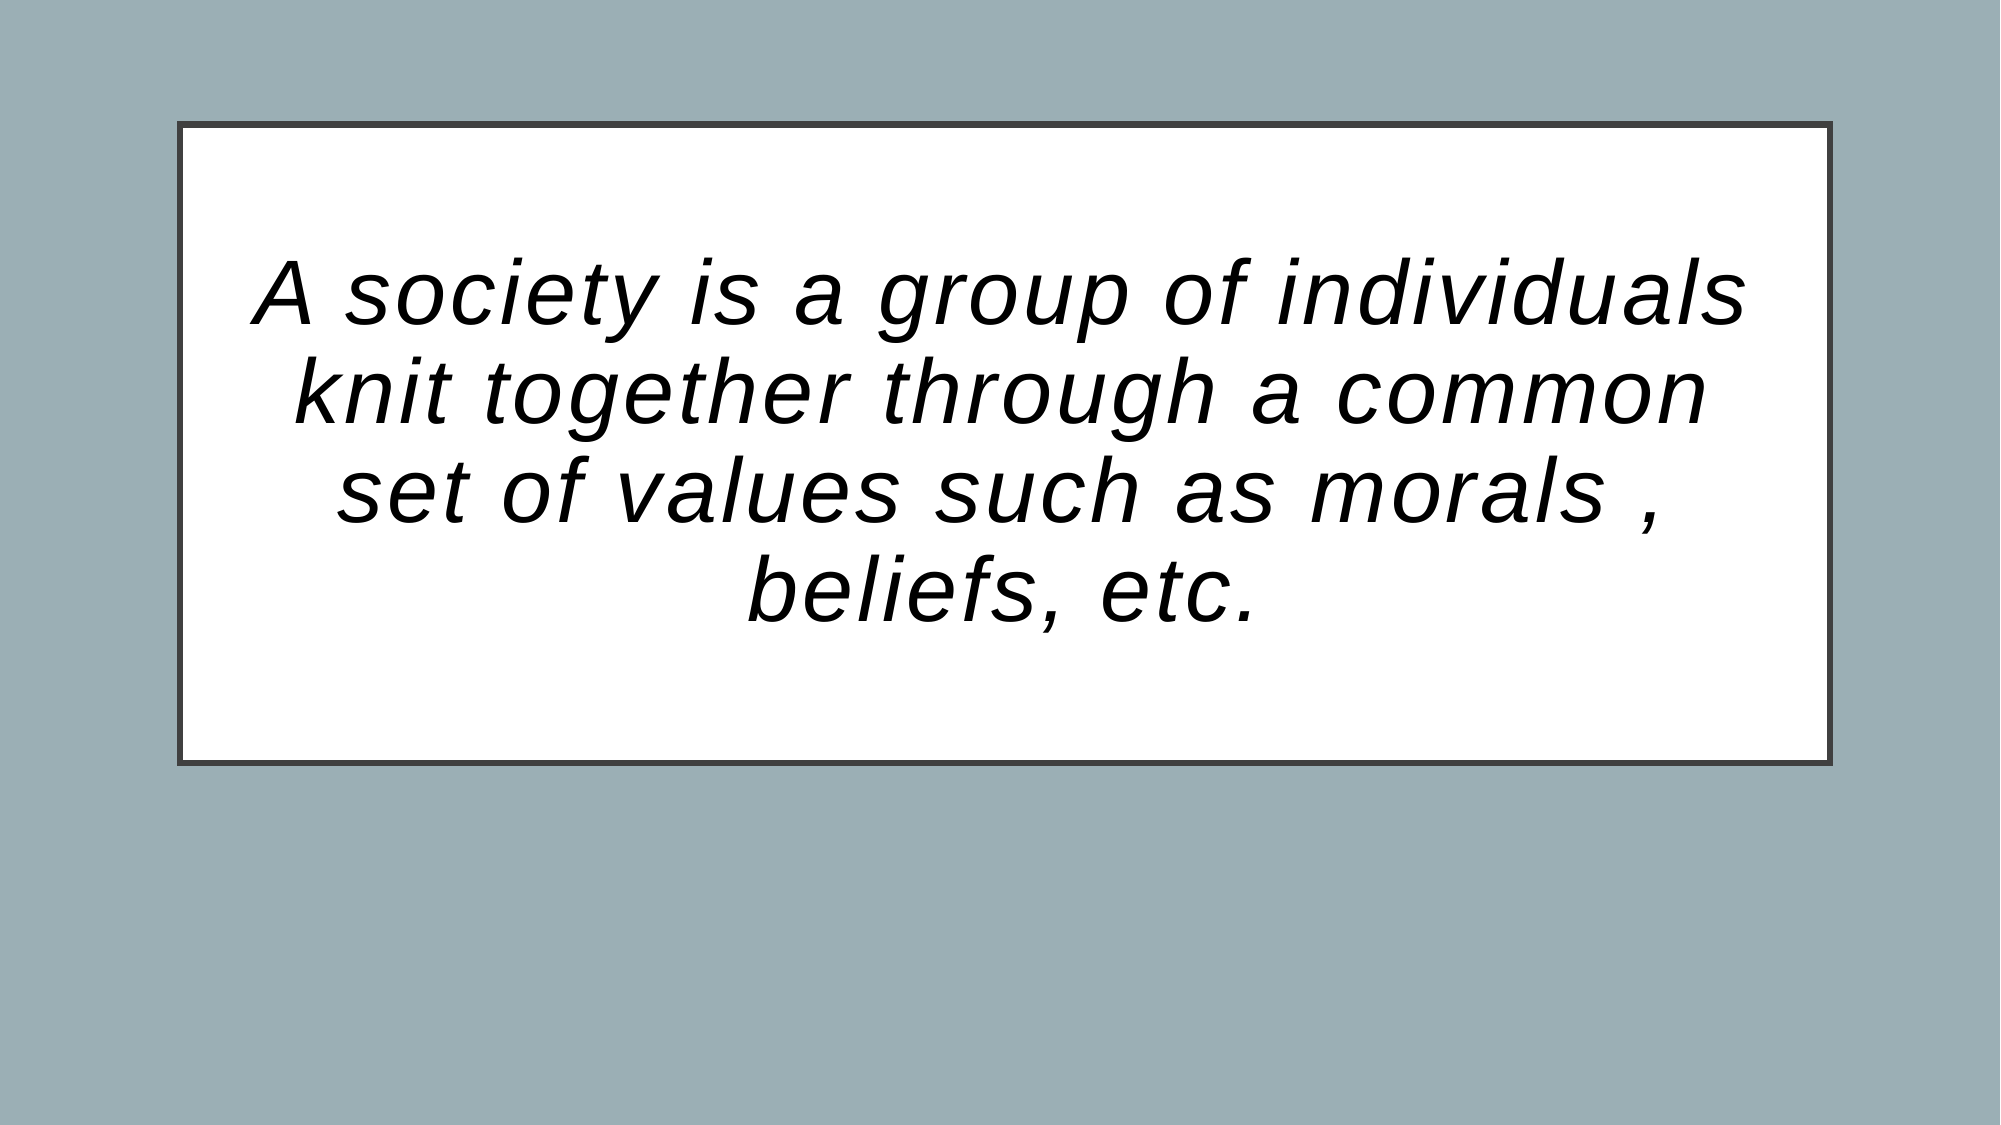

# A society is a group of individuals knit together through a common set of values such as morals , beliefs, etc.